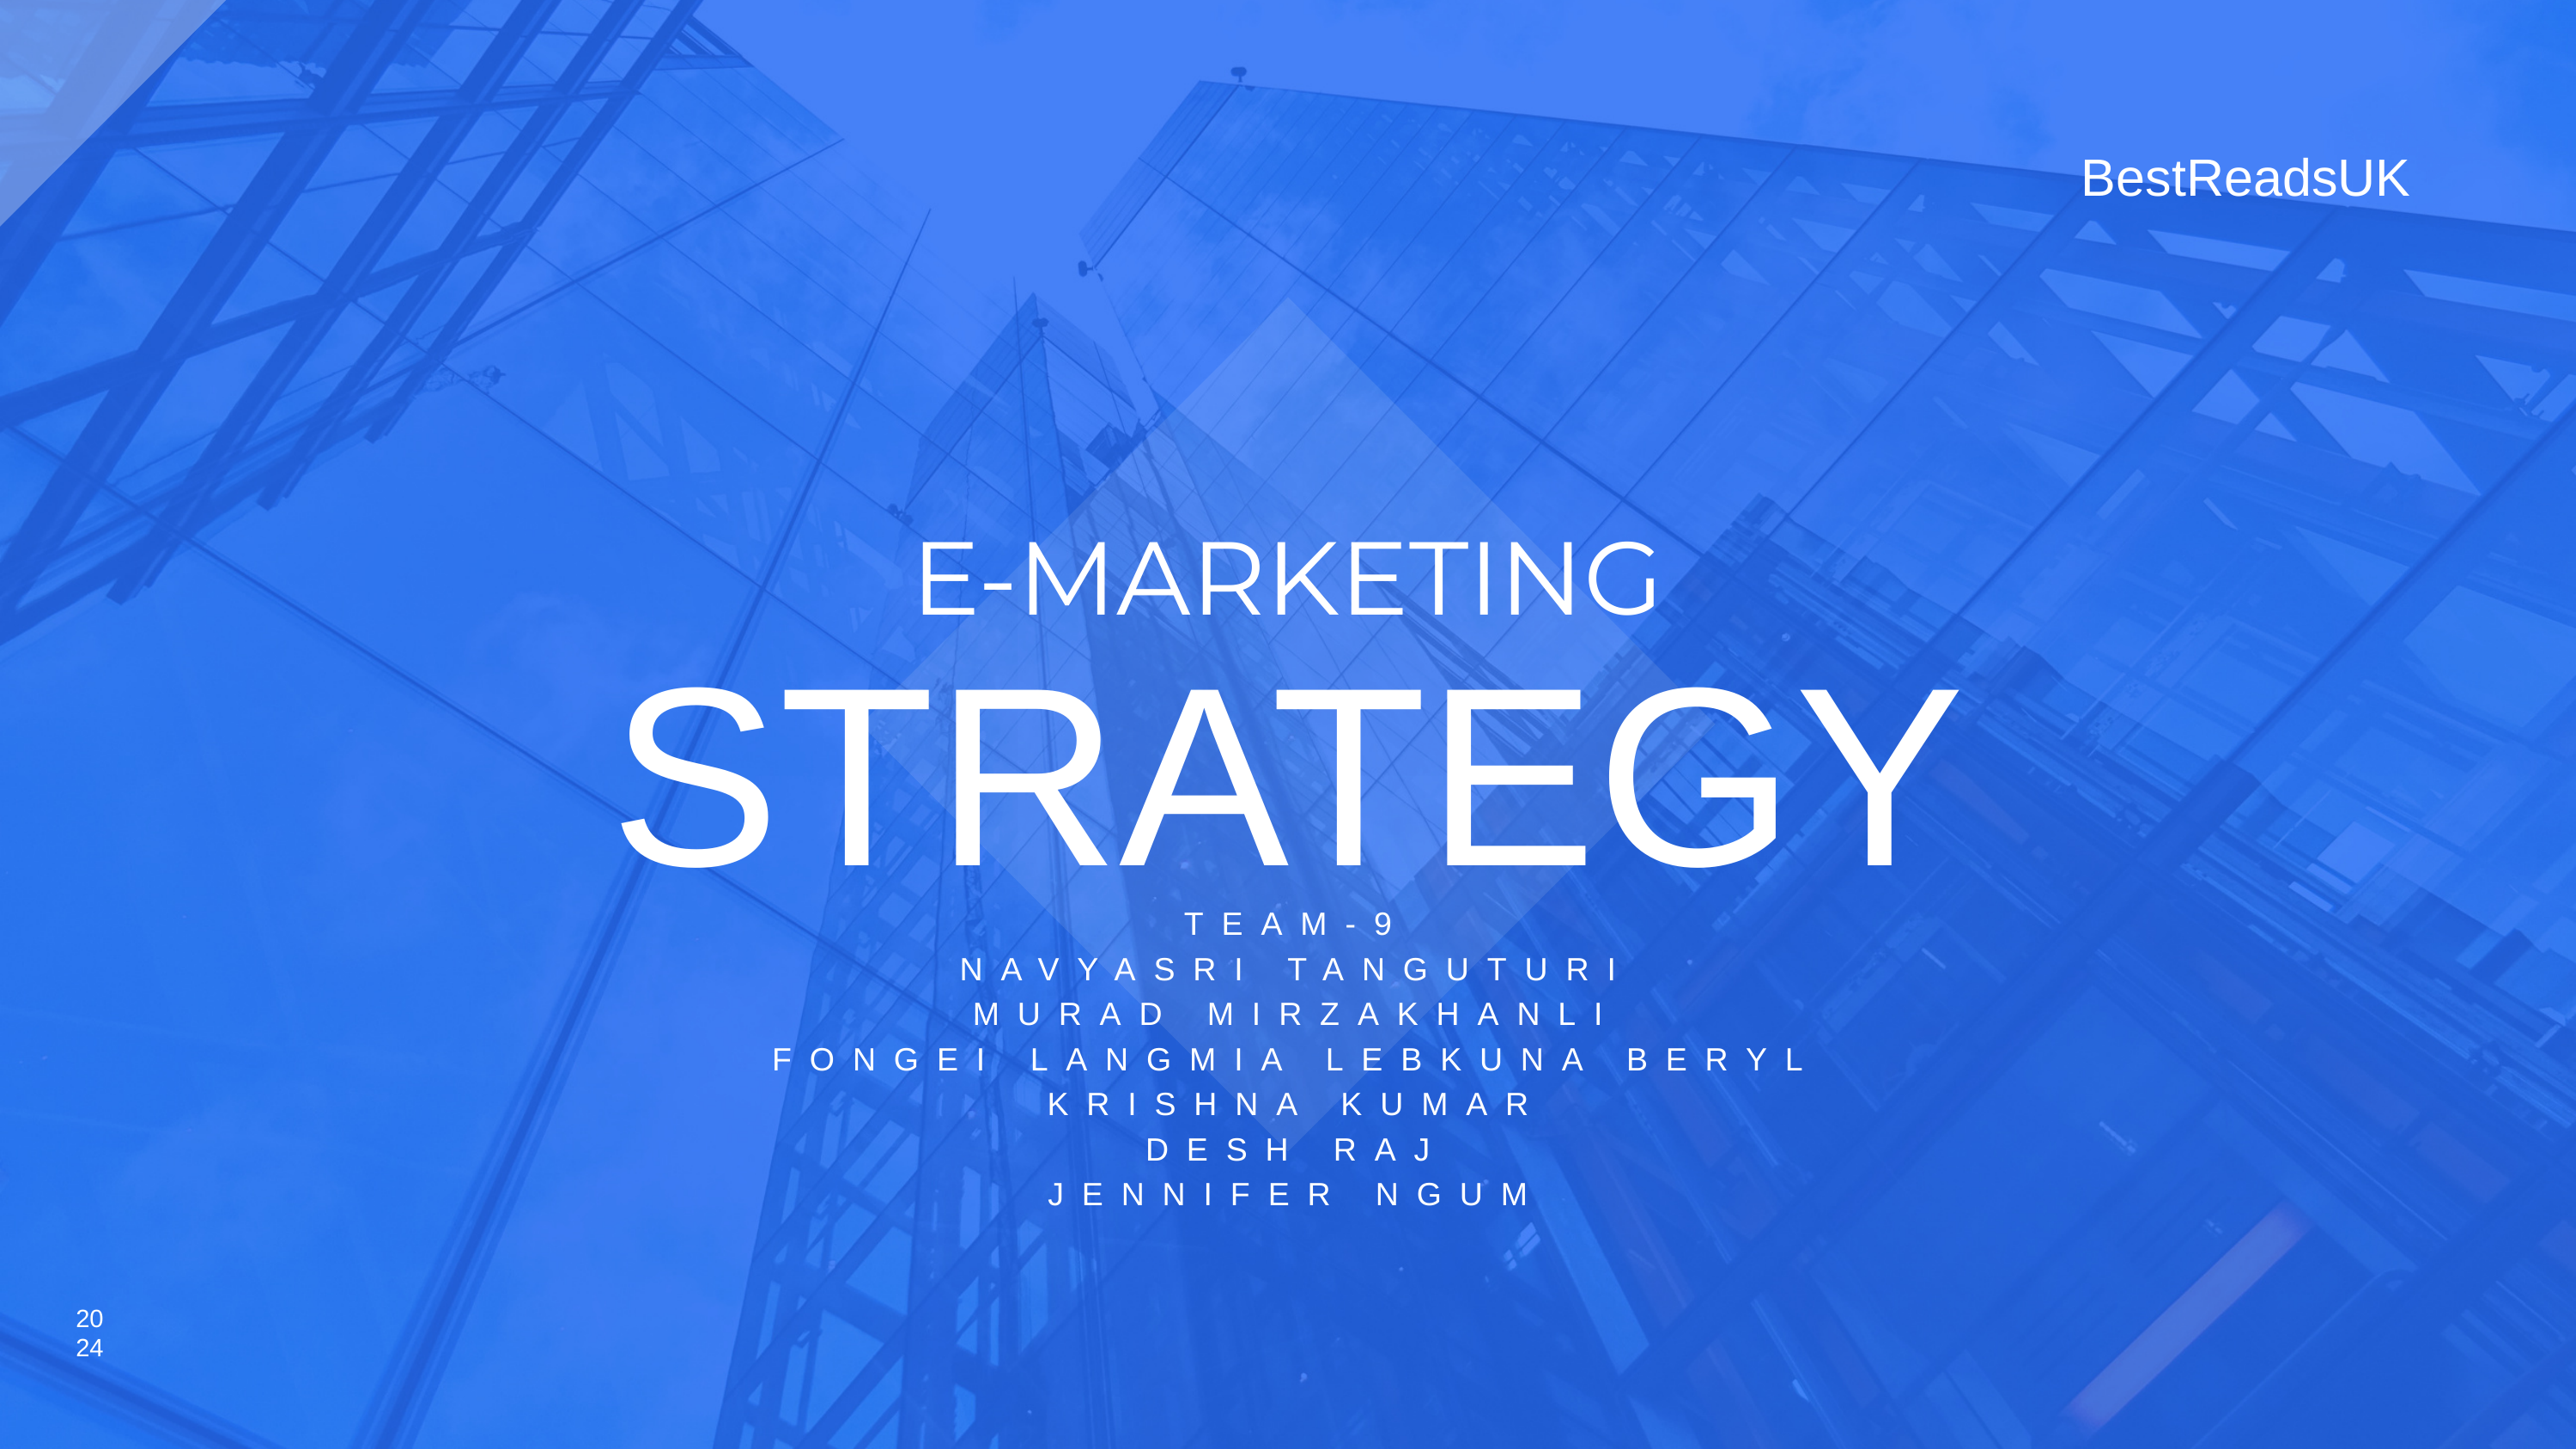

BestReadsUK

E-MARKETING
STRATEGY
TEAM-9
NAVYASRI TANGUTURI
MURAD MIRZAKHANLI
FONGEI LANGMIA LEBKUNA BERYL
KRISHNA KUMAR
DESH RAJ
JENNIFER NGUM
20
24